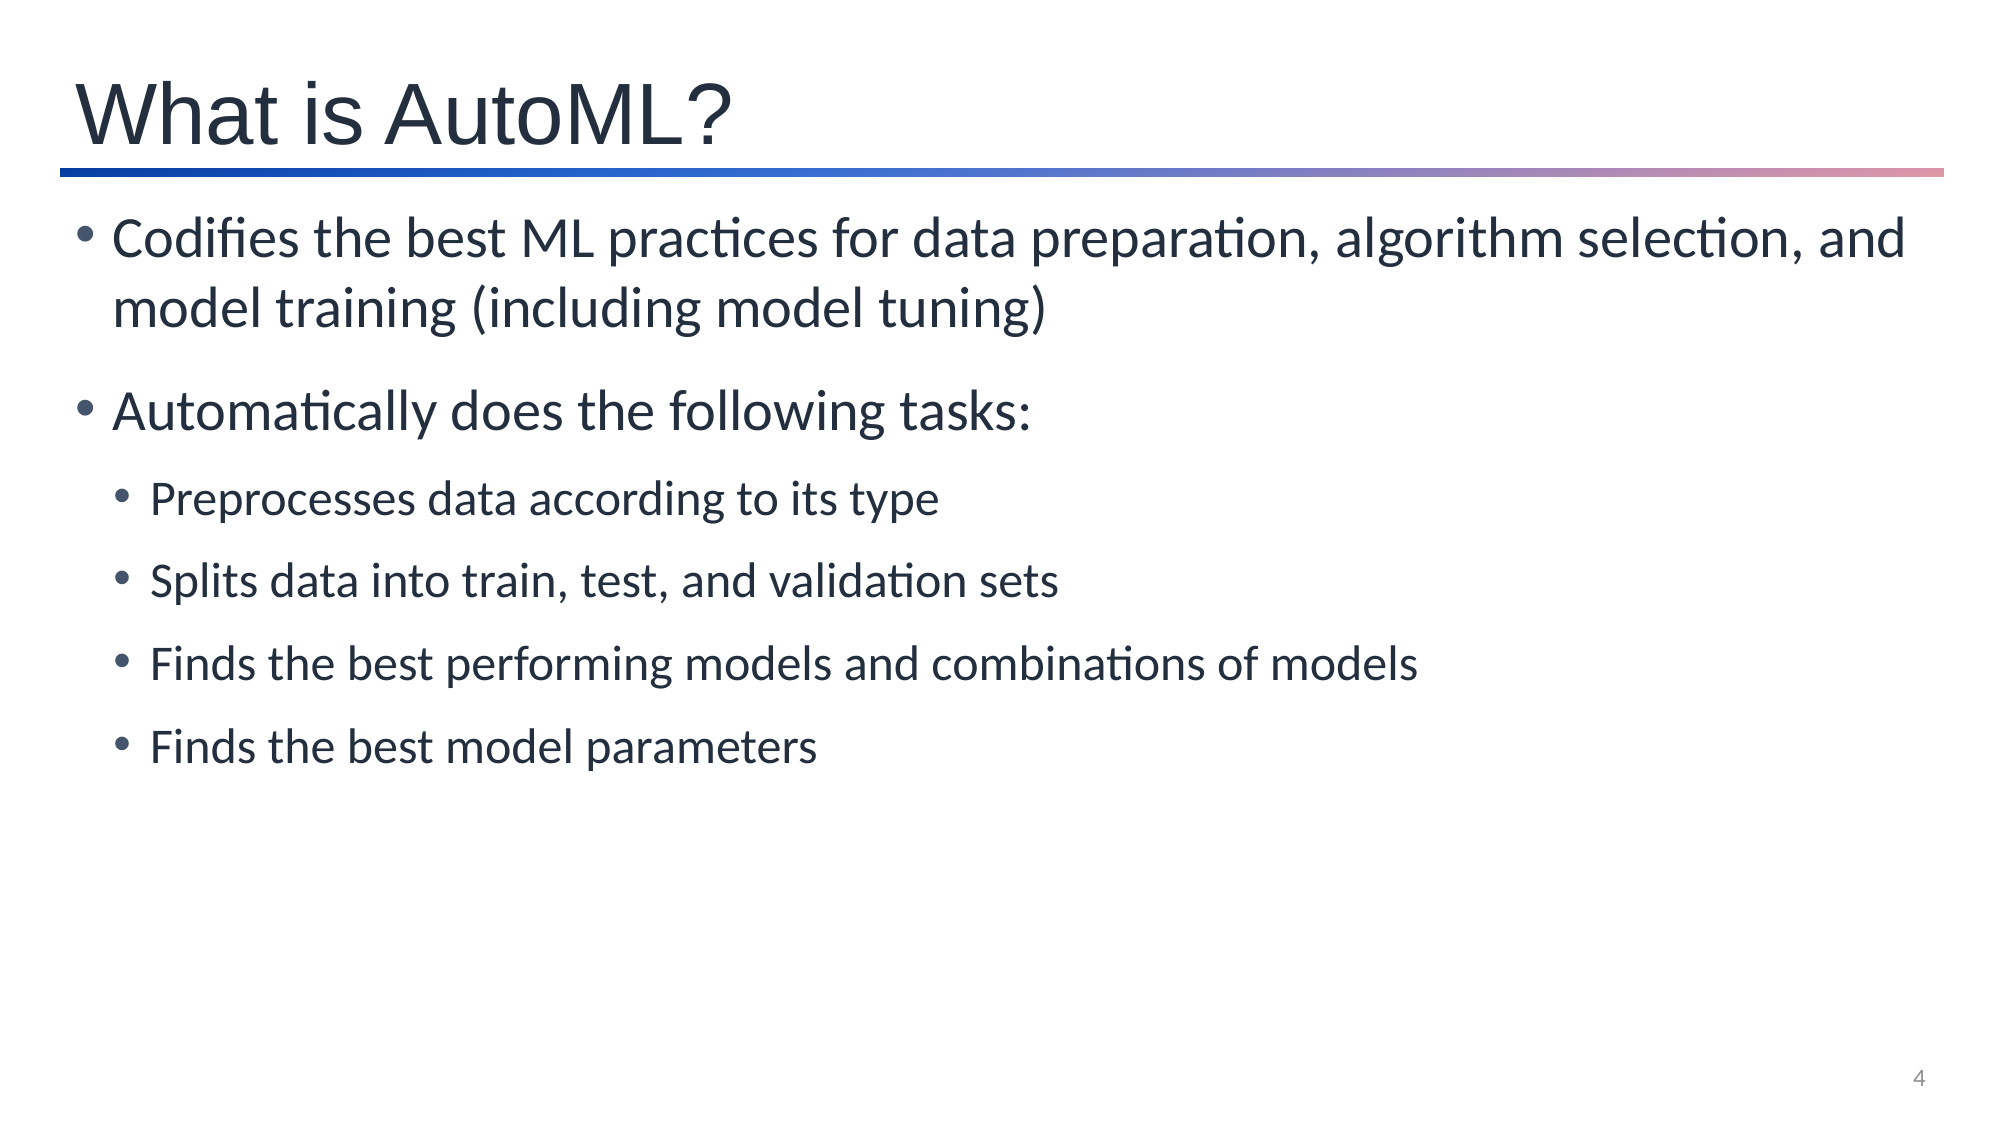

What is AutoML?
Codifies the best ML practices for data preparation, algorithm selection, and model training (including model tuning)
Automatically does the following tasks:
Preprocesses data according to its type
Splits data into train, test, and validation sets
Finds the best performing models and combinations of models
Finds the best model parameters
4